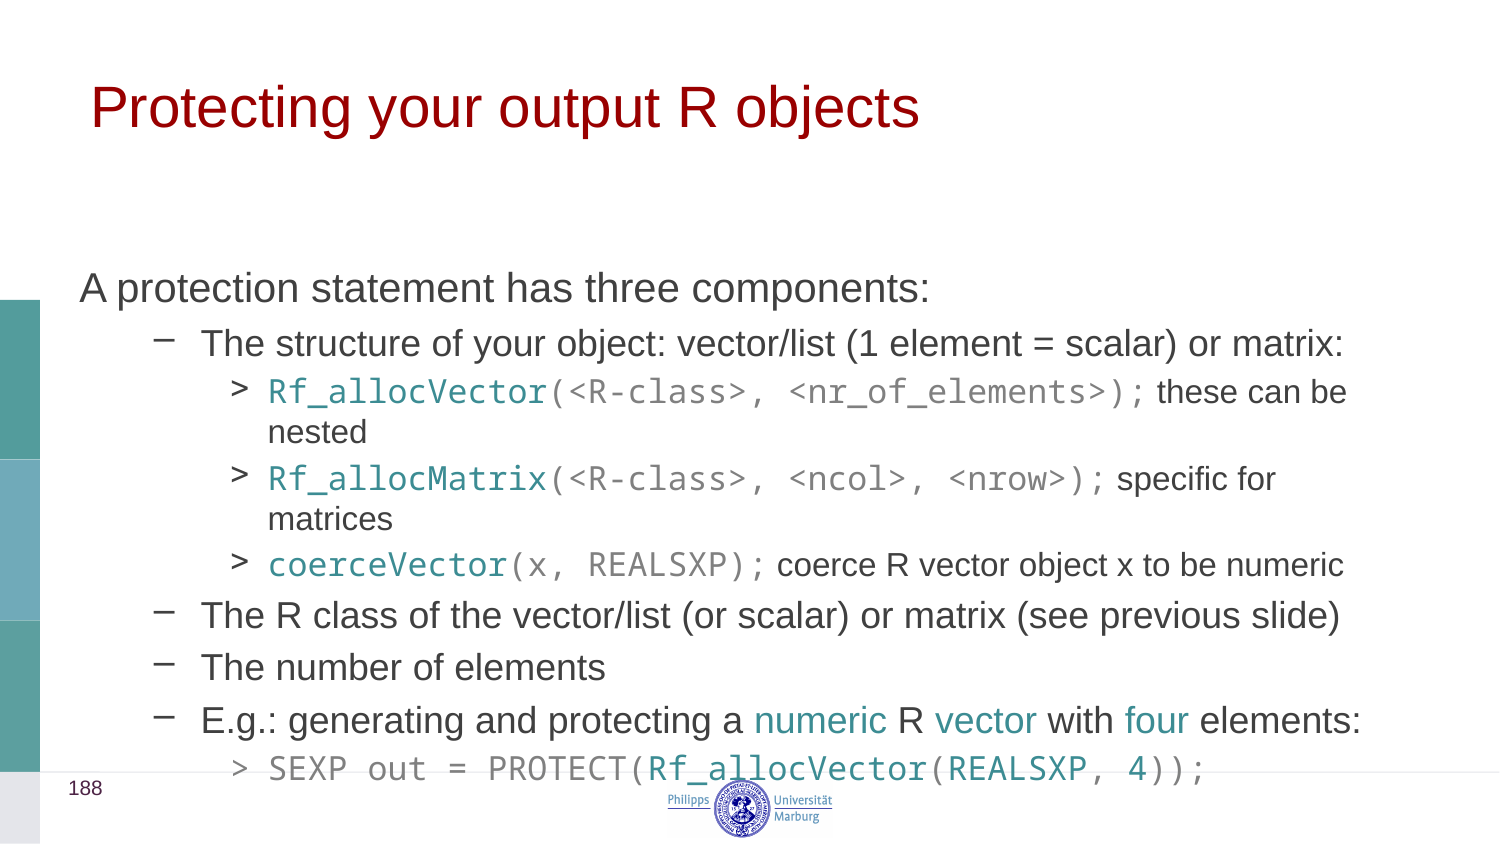

# Protecting your output R objects
A protection statement has three components:
The structure of your object: vector/list (1 element = scalar) or matrix:
Rf_allocVector(<R-class>, <nr_of_elements>); these can be nested
Rf_allocMatrix(<R-class>, <ncol>, <nrow>); specific for matrices
coerceVector(x, REALSXP); coerce R vector object x to be numeric
The R class of the vector/list (or scalar) or matrix (see previous slide)
The number of elements
E.g.: generating and protecting a numeric R vector with four elements:
SEXP out = PROTECT(Rf_allocVector(REALSXP, 4));
188